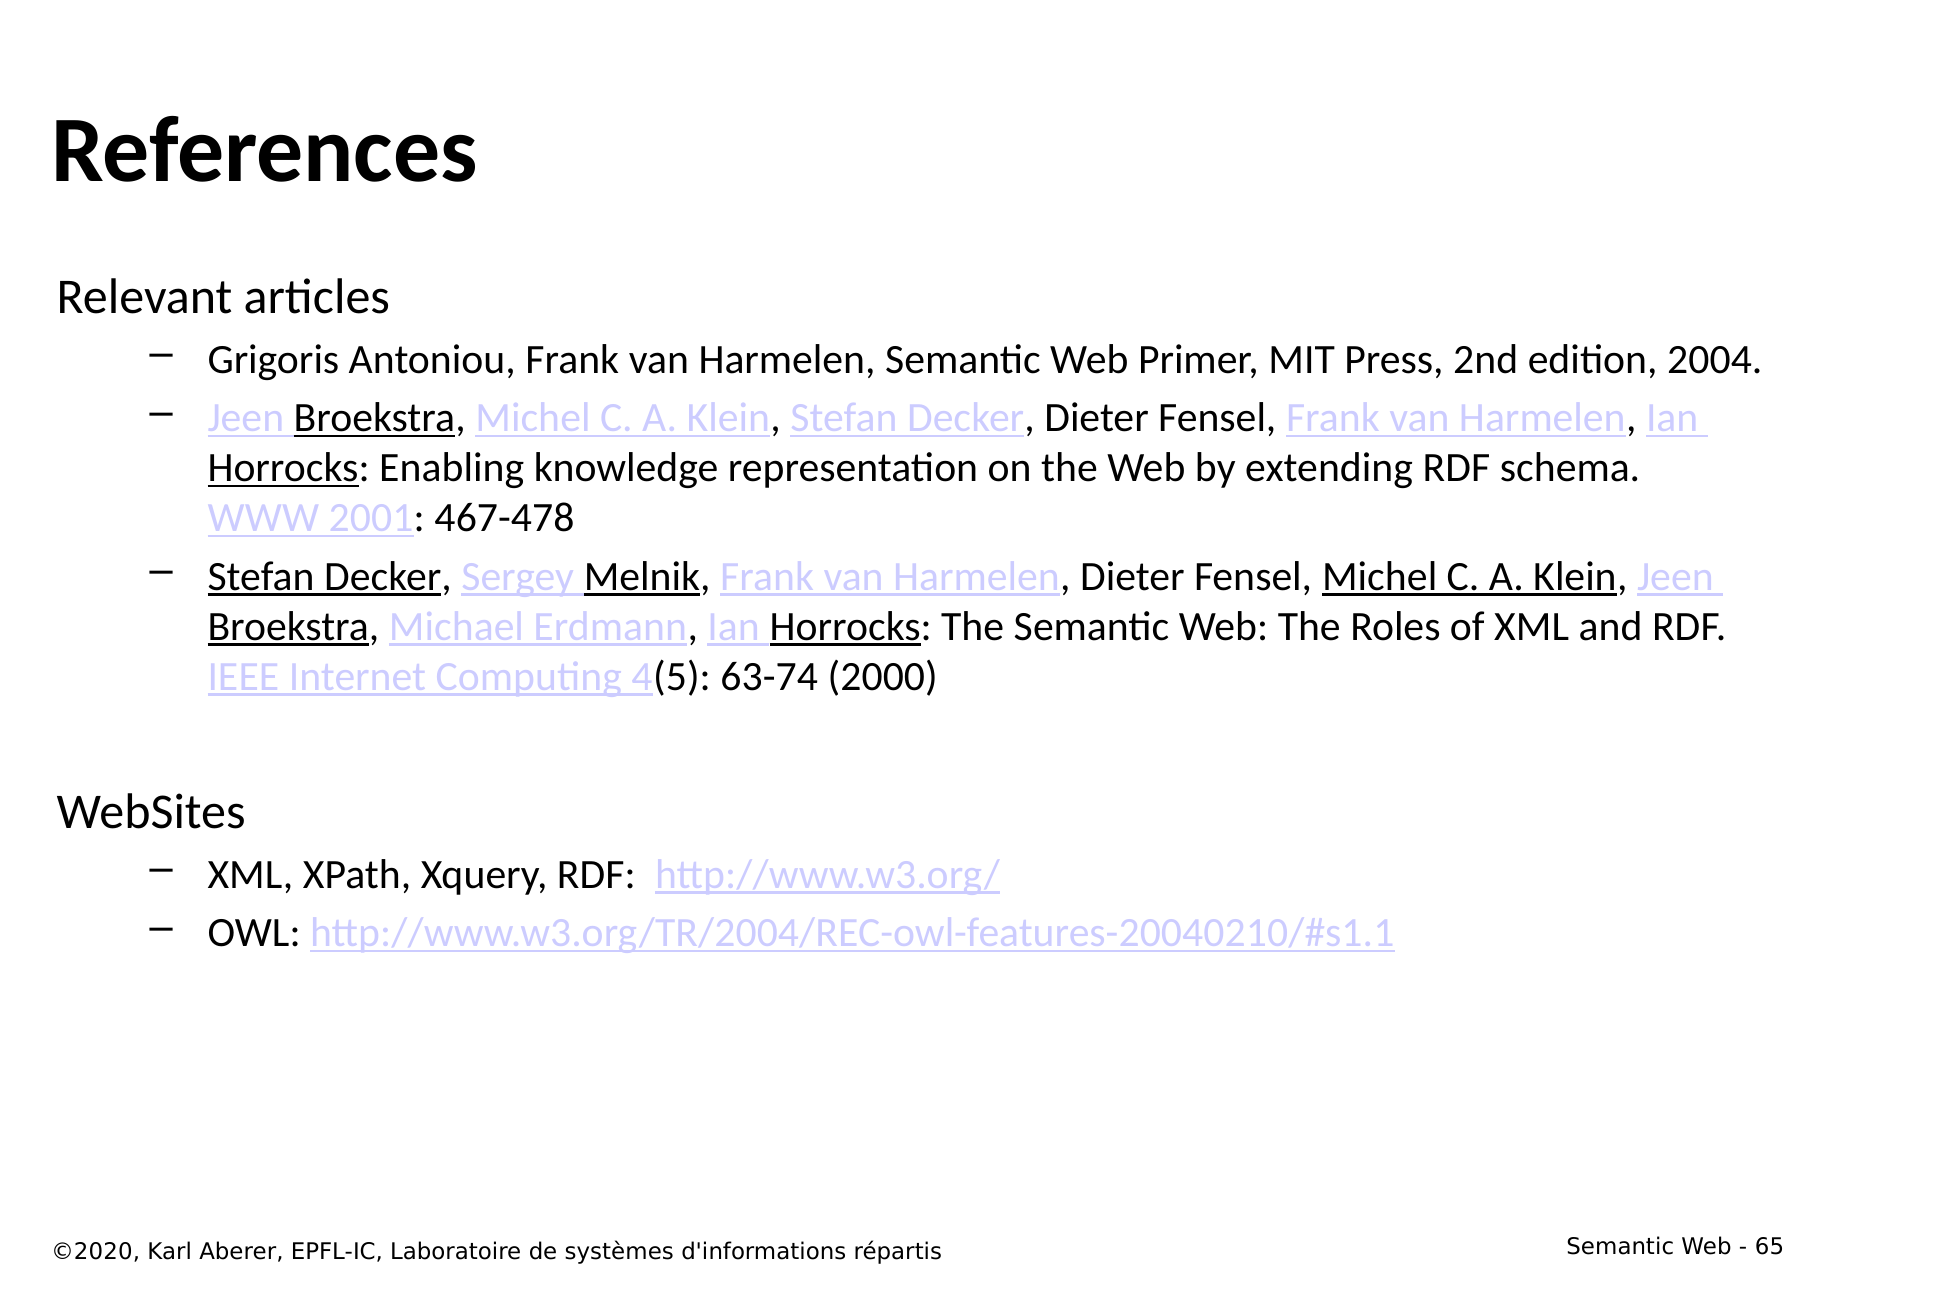

# References
Relevant articles
Grigoris Antoniou, Frank van Harmelen, Semantic Web Primer, MIT Press, 2nd edition, 2004.
Jeen Broekstra, Michel C. A. Klein, Stefan Decker, Dieter Fensel, Frank van Harmelen, Ian Horrocks: Enabling knowledge representation on the Web by extending RDF schema. WWW 2001: 467-478
Stefan Decker, Sergey Melnik, Frank van Harmelen, Dieter Fensel, Michel C. A. Klein, Jeen Broekstra, Michael Erdmann, Ian Horrocks: The Semantic Web: The Roles of XML and RDF. IEEE Internet Computing 4(5): 63-74 (2000)

WebSites
XML, XPath, Xquery, RDF:  http://www.w3.org/
OWL: http://www.w3.org/TR/2004/REC-owl-features-20040210/#s1.1

©2020, Karl Aberer, EPFL-IC, Laboratoire de systèmes d'informations répartis